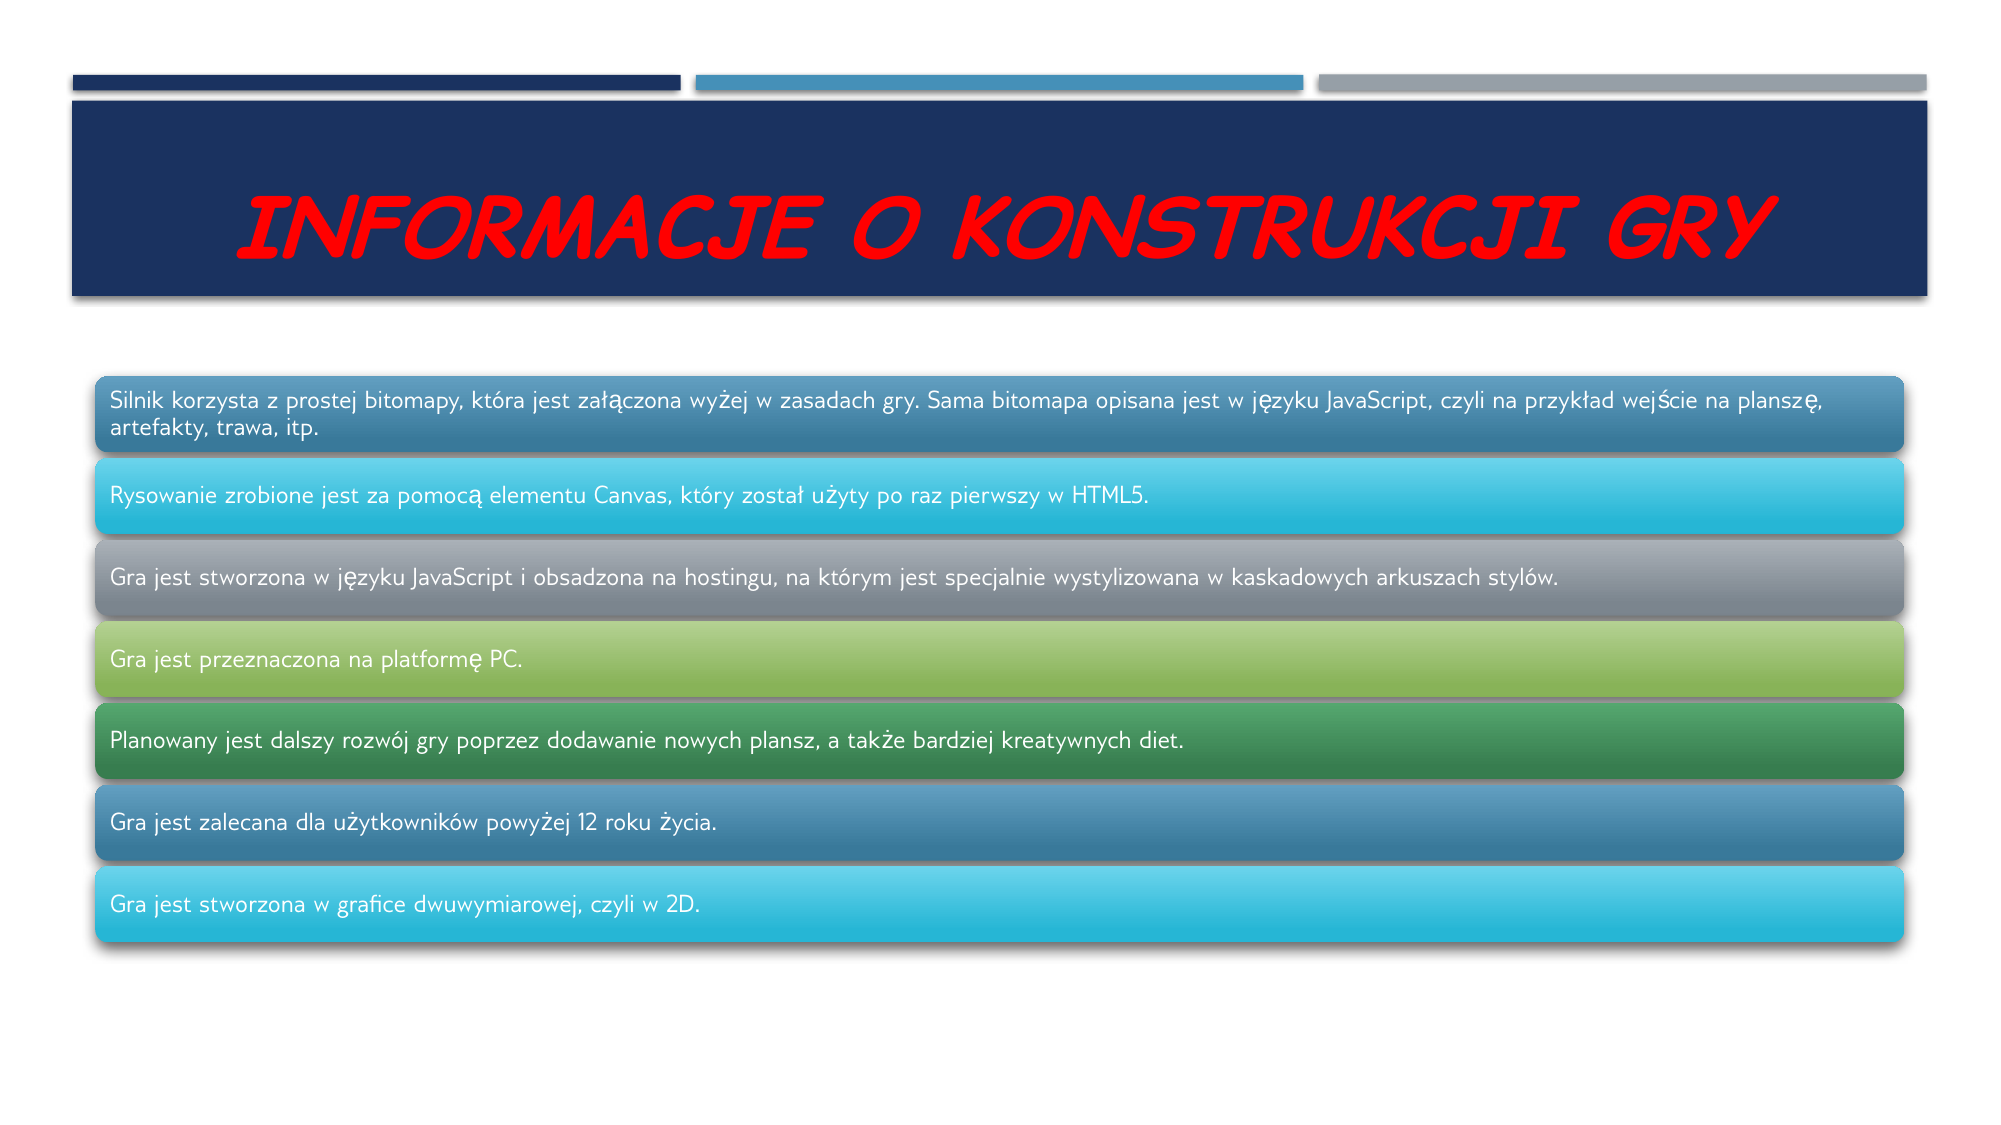

# Informacje o konstrukcji gry
Silnik korzysta z prostej bitomapy, która jest załączona wyżej w zasadach gry. Sama bitomapa opisana jest w języku JavaScript, czyli na przykład wejście na planszę, artefakty, trawa, itp.
Rysowanie zrobione jest za pomocą elementu Canvas, który został użyty po raz pierwszy w HTML5.
Gra jest stworzona w języku JavaScript i obsadzona na hostingu, na którym jest specjalnie wystylizowana w kaskadowych arkuszach stylów.
Gra jest przeznaczona na platformę PC.
Planowany jest dalszy rozwój gry poprzez dodawanie nowych plansz, a także bardziej kreatywnych diet.
Gra jest zalecana dla użytkowników powyżej 12 roku życia.
Gra jest stworzona w grafice dwuwymiarowej, czyli w 2D.